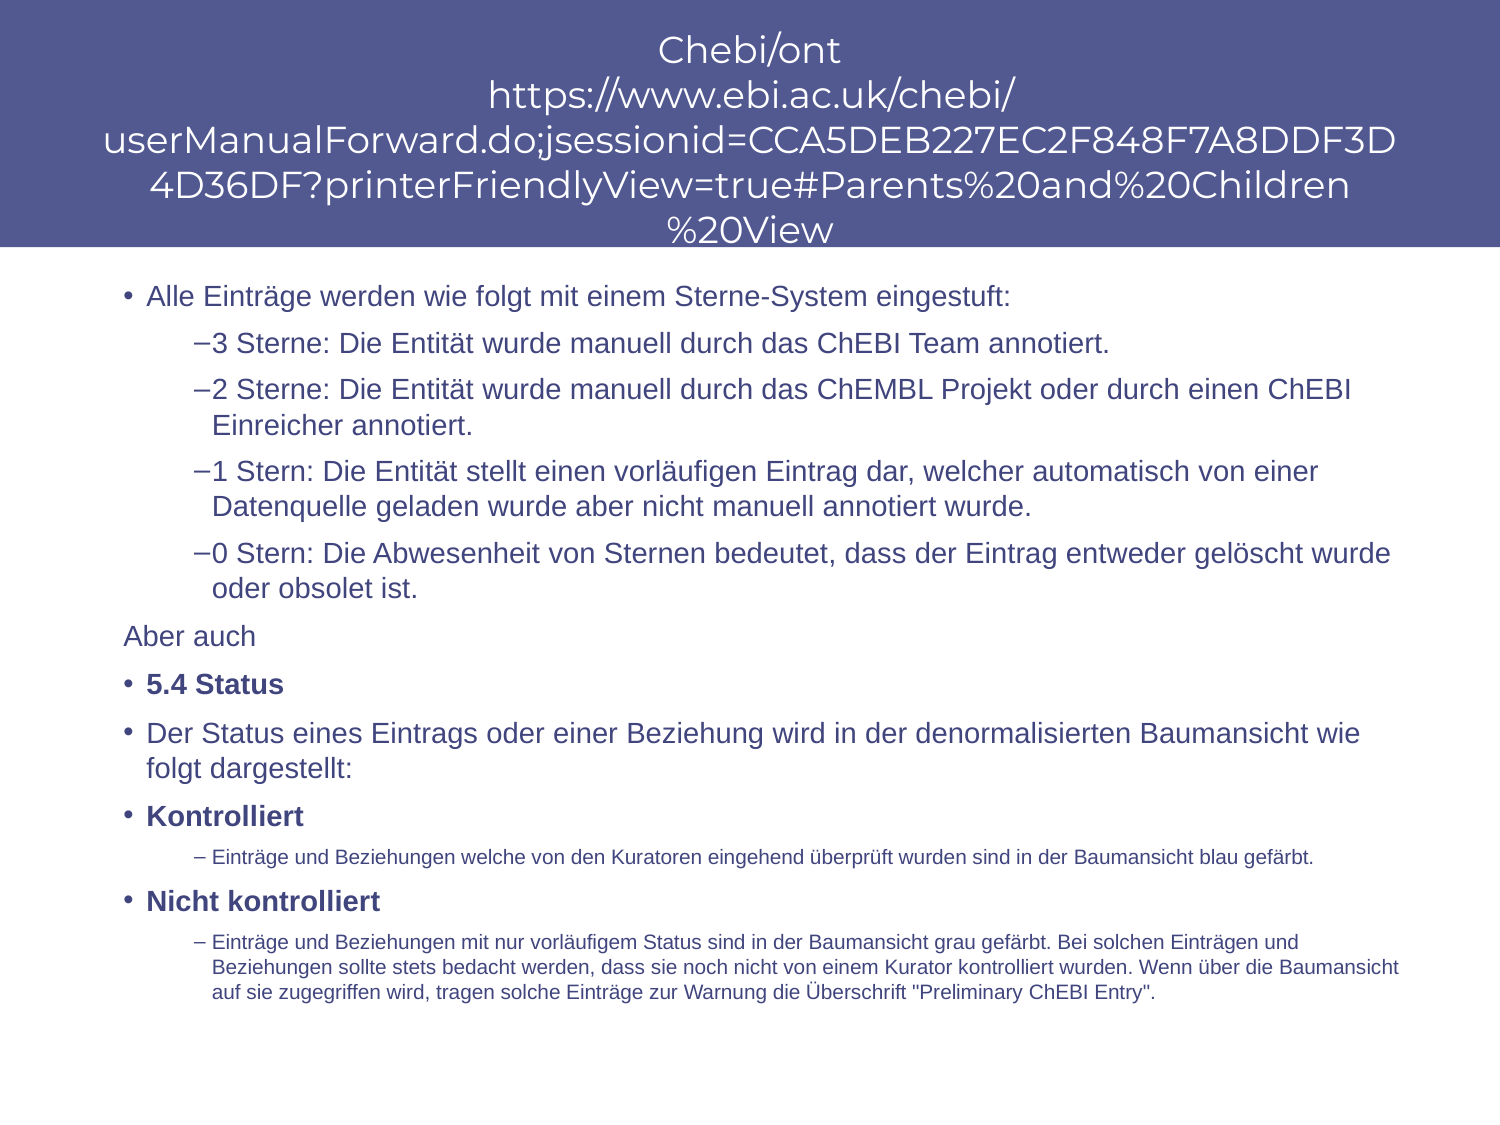

# Chebi/ont https://www.ebi.ac.uk/chebi/userManualForward.do;jsessionid=CCA5DEB227EC2F848F7A8DDF3D4D36DF?printerFriendlyView=true#Parents%20and%20Children%20View
Alle Einträge werden wie folgt mit einem Sterne-System eingestuft:
3 Sterne: Die Entität wurde manuell durch das ChEBI Team annotiert.
2 Sterne: Die Entität wurde manuell durch das ChEMBL Projekt oder durch einen ChEBI Einreicher annotiert.
1 Stern: Die Entität stellt einen vorläufigen Eintrag dar, welcher automatisch von einer Datenquelle geladen wurde aber nicht manuell annotiert wurde.
0 Stern: Die Abwesenheit von Sternen bedeutet, dass der Eintrag entweder gelöscht wurde oder obsolet ist.
Aber auch
5.4 Status
Der Status eines Eintrags oder einer Beziehung wird in der denormalisierten Baumansicht wie folgt dargestellt:
Kontrolliert
Einträge und Beziehungen welche von den Kuratoren eingehend überprüft wurden sind in der Baumansicht blau gefärbt.
Nicht kontrolliert
Einträge und Beziehungen mit nur vorläufigem Status sind in der Baumansicht grau gefärbt. Bei solchen Einträgen und Beziehungen sollte stets bedacht werden, dass sie noch nicht von einem Kurator kontrolliert wurden. Wenn über die Baumansicht auf sie zugegriffen wird, tragen solche Einträge zur Warnung die Überschrift "Preliminary ChEBI Entry".